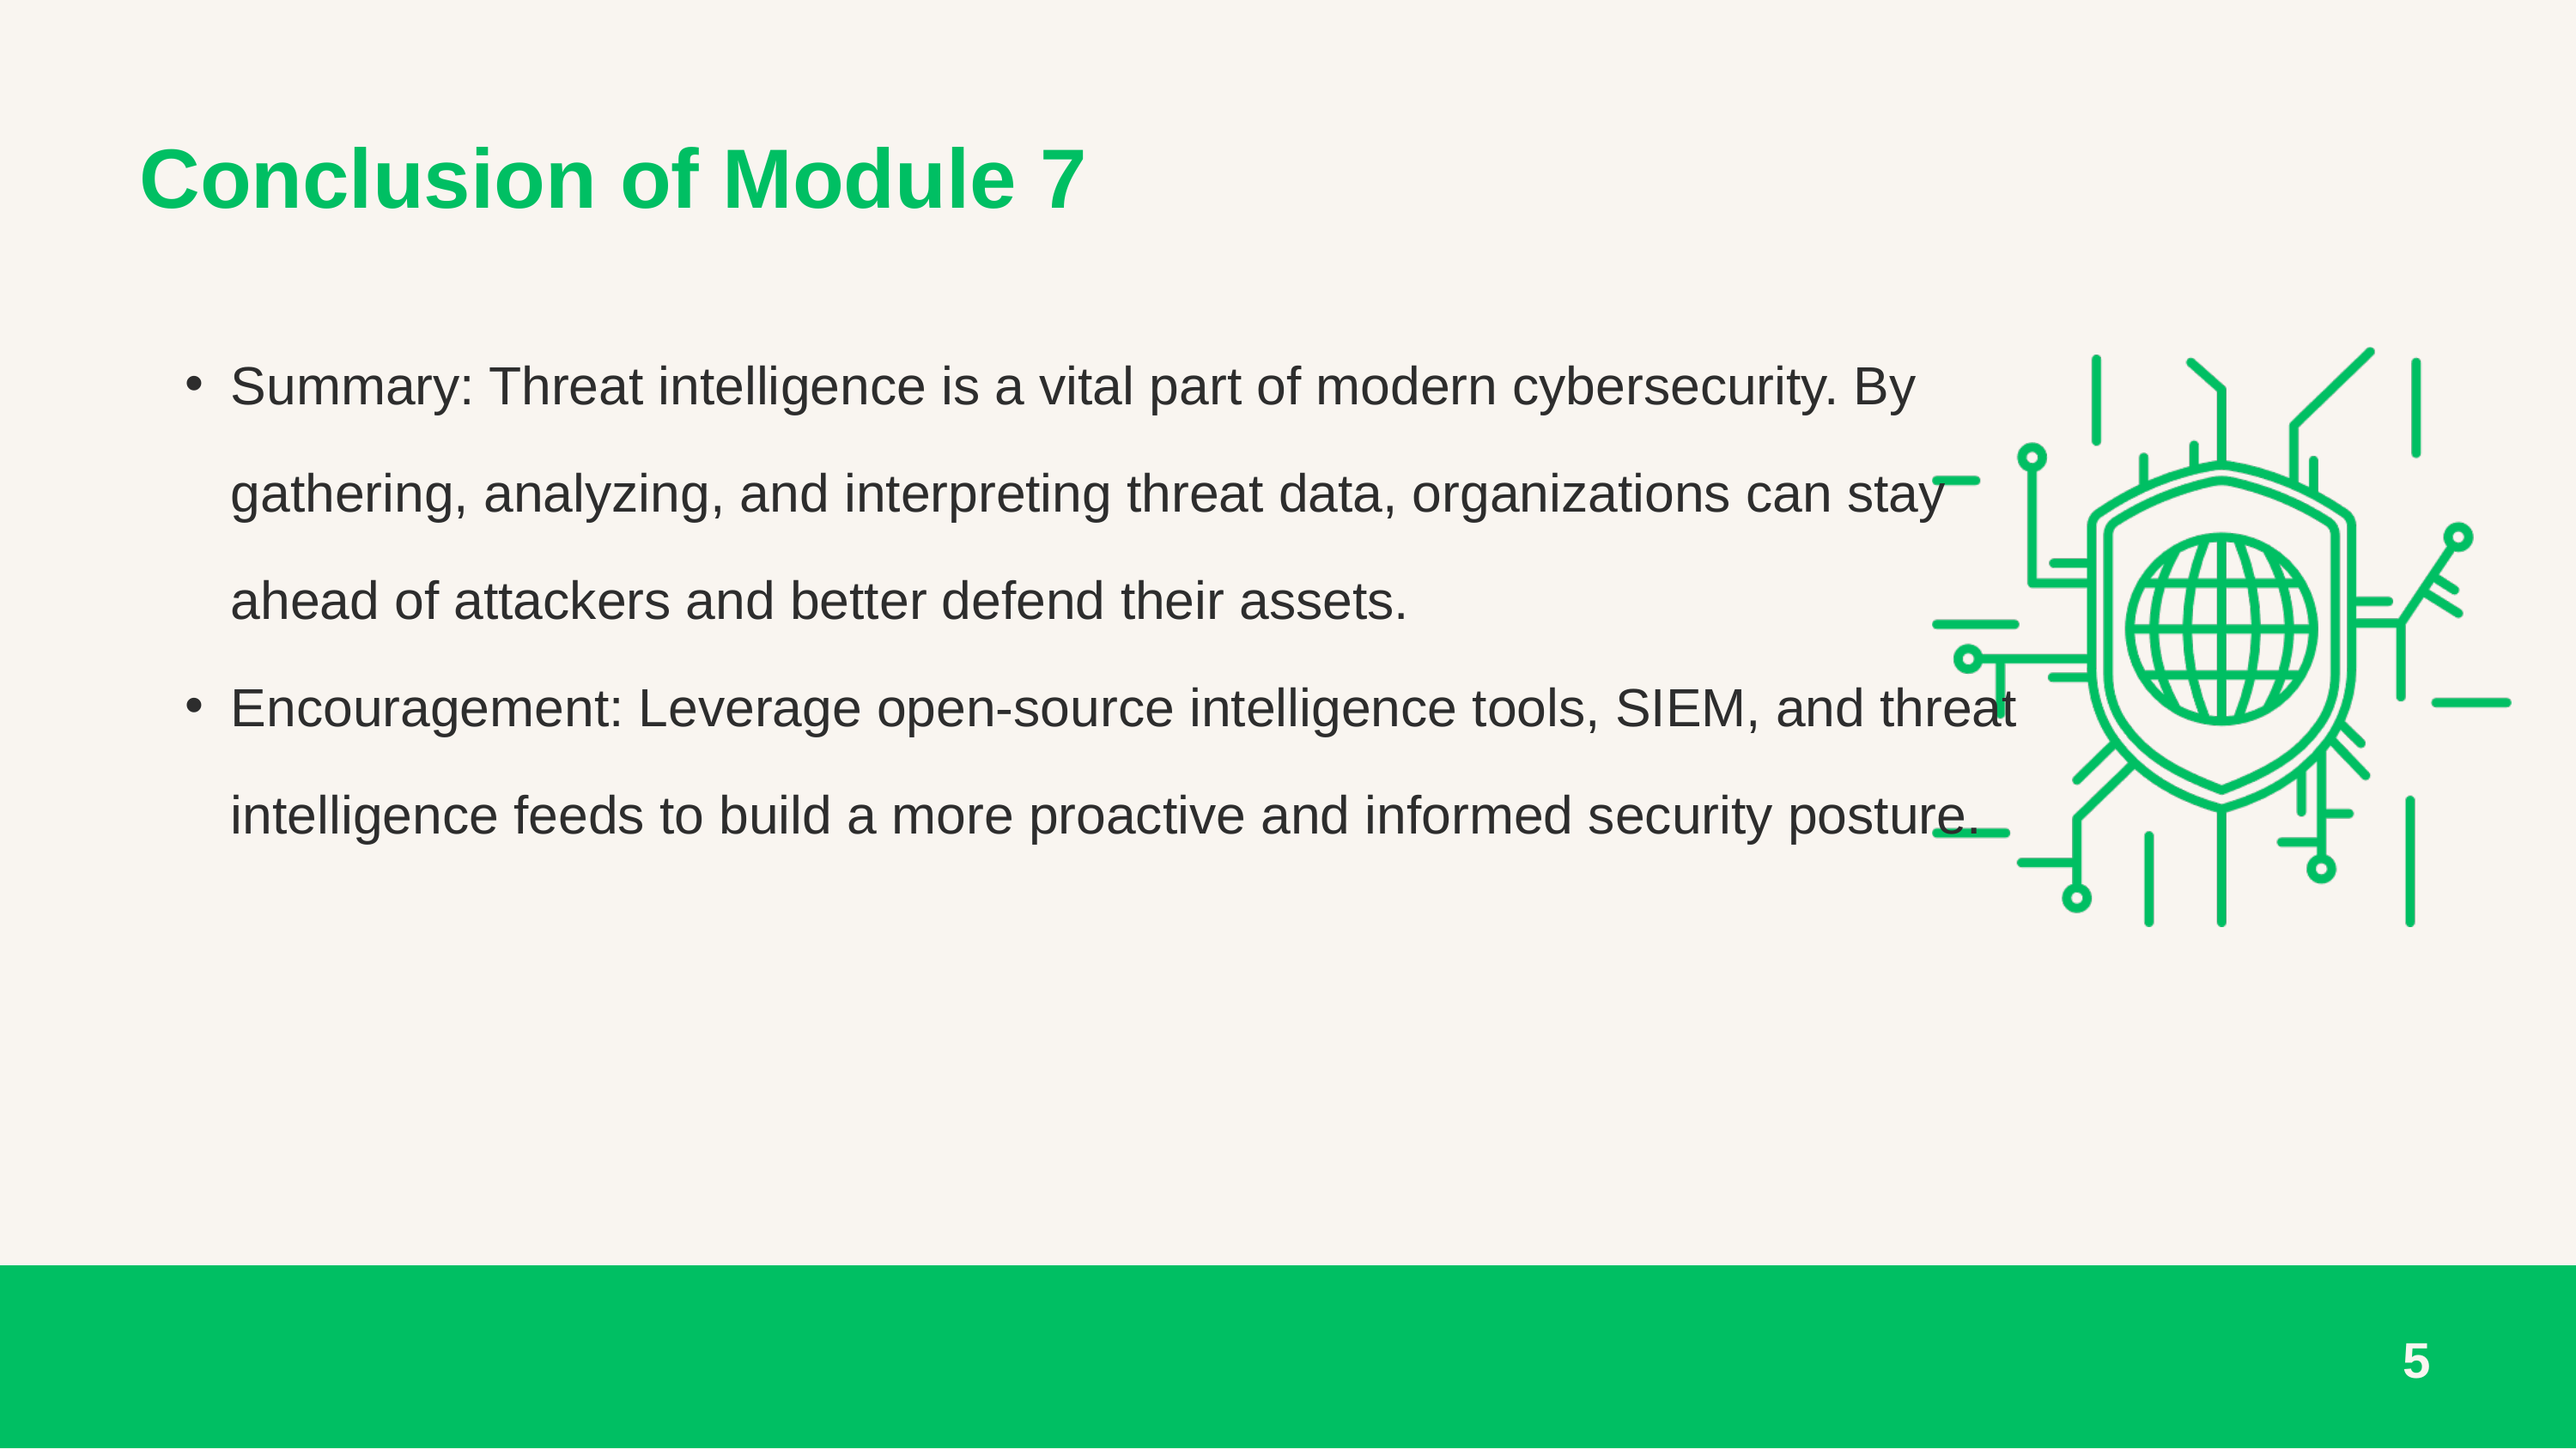

Conclusion of Module 7

Summary: Threat intelligence is a vital part of modern cybersecurity. By gathering, analyzing, and interpreting threat data, organizations can stay ahead of attackers and better defend their assets.
Encouragement: Leverage open-source intelligence tools, SIEM, and threat intelligence feeds to build a more proactive and informed security posture.

5